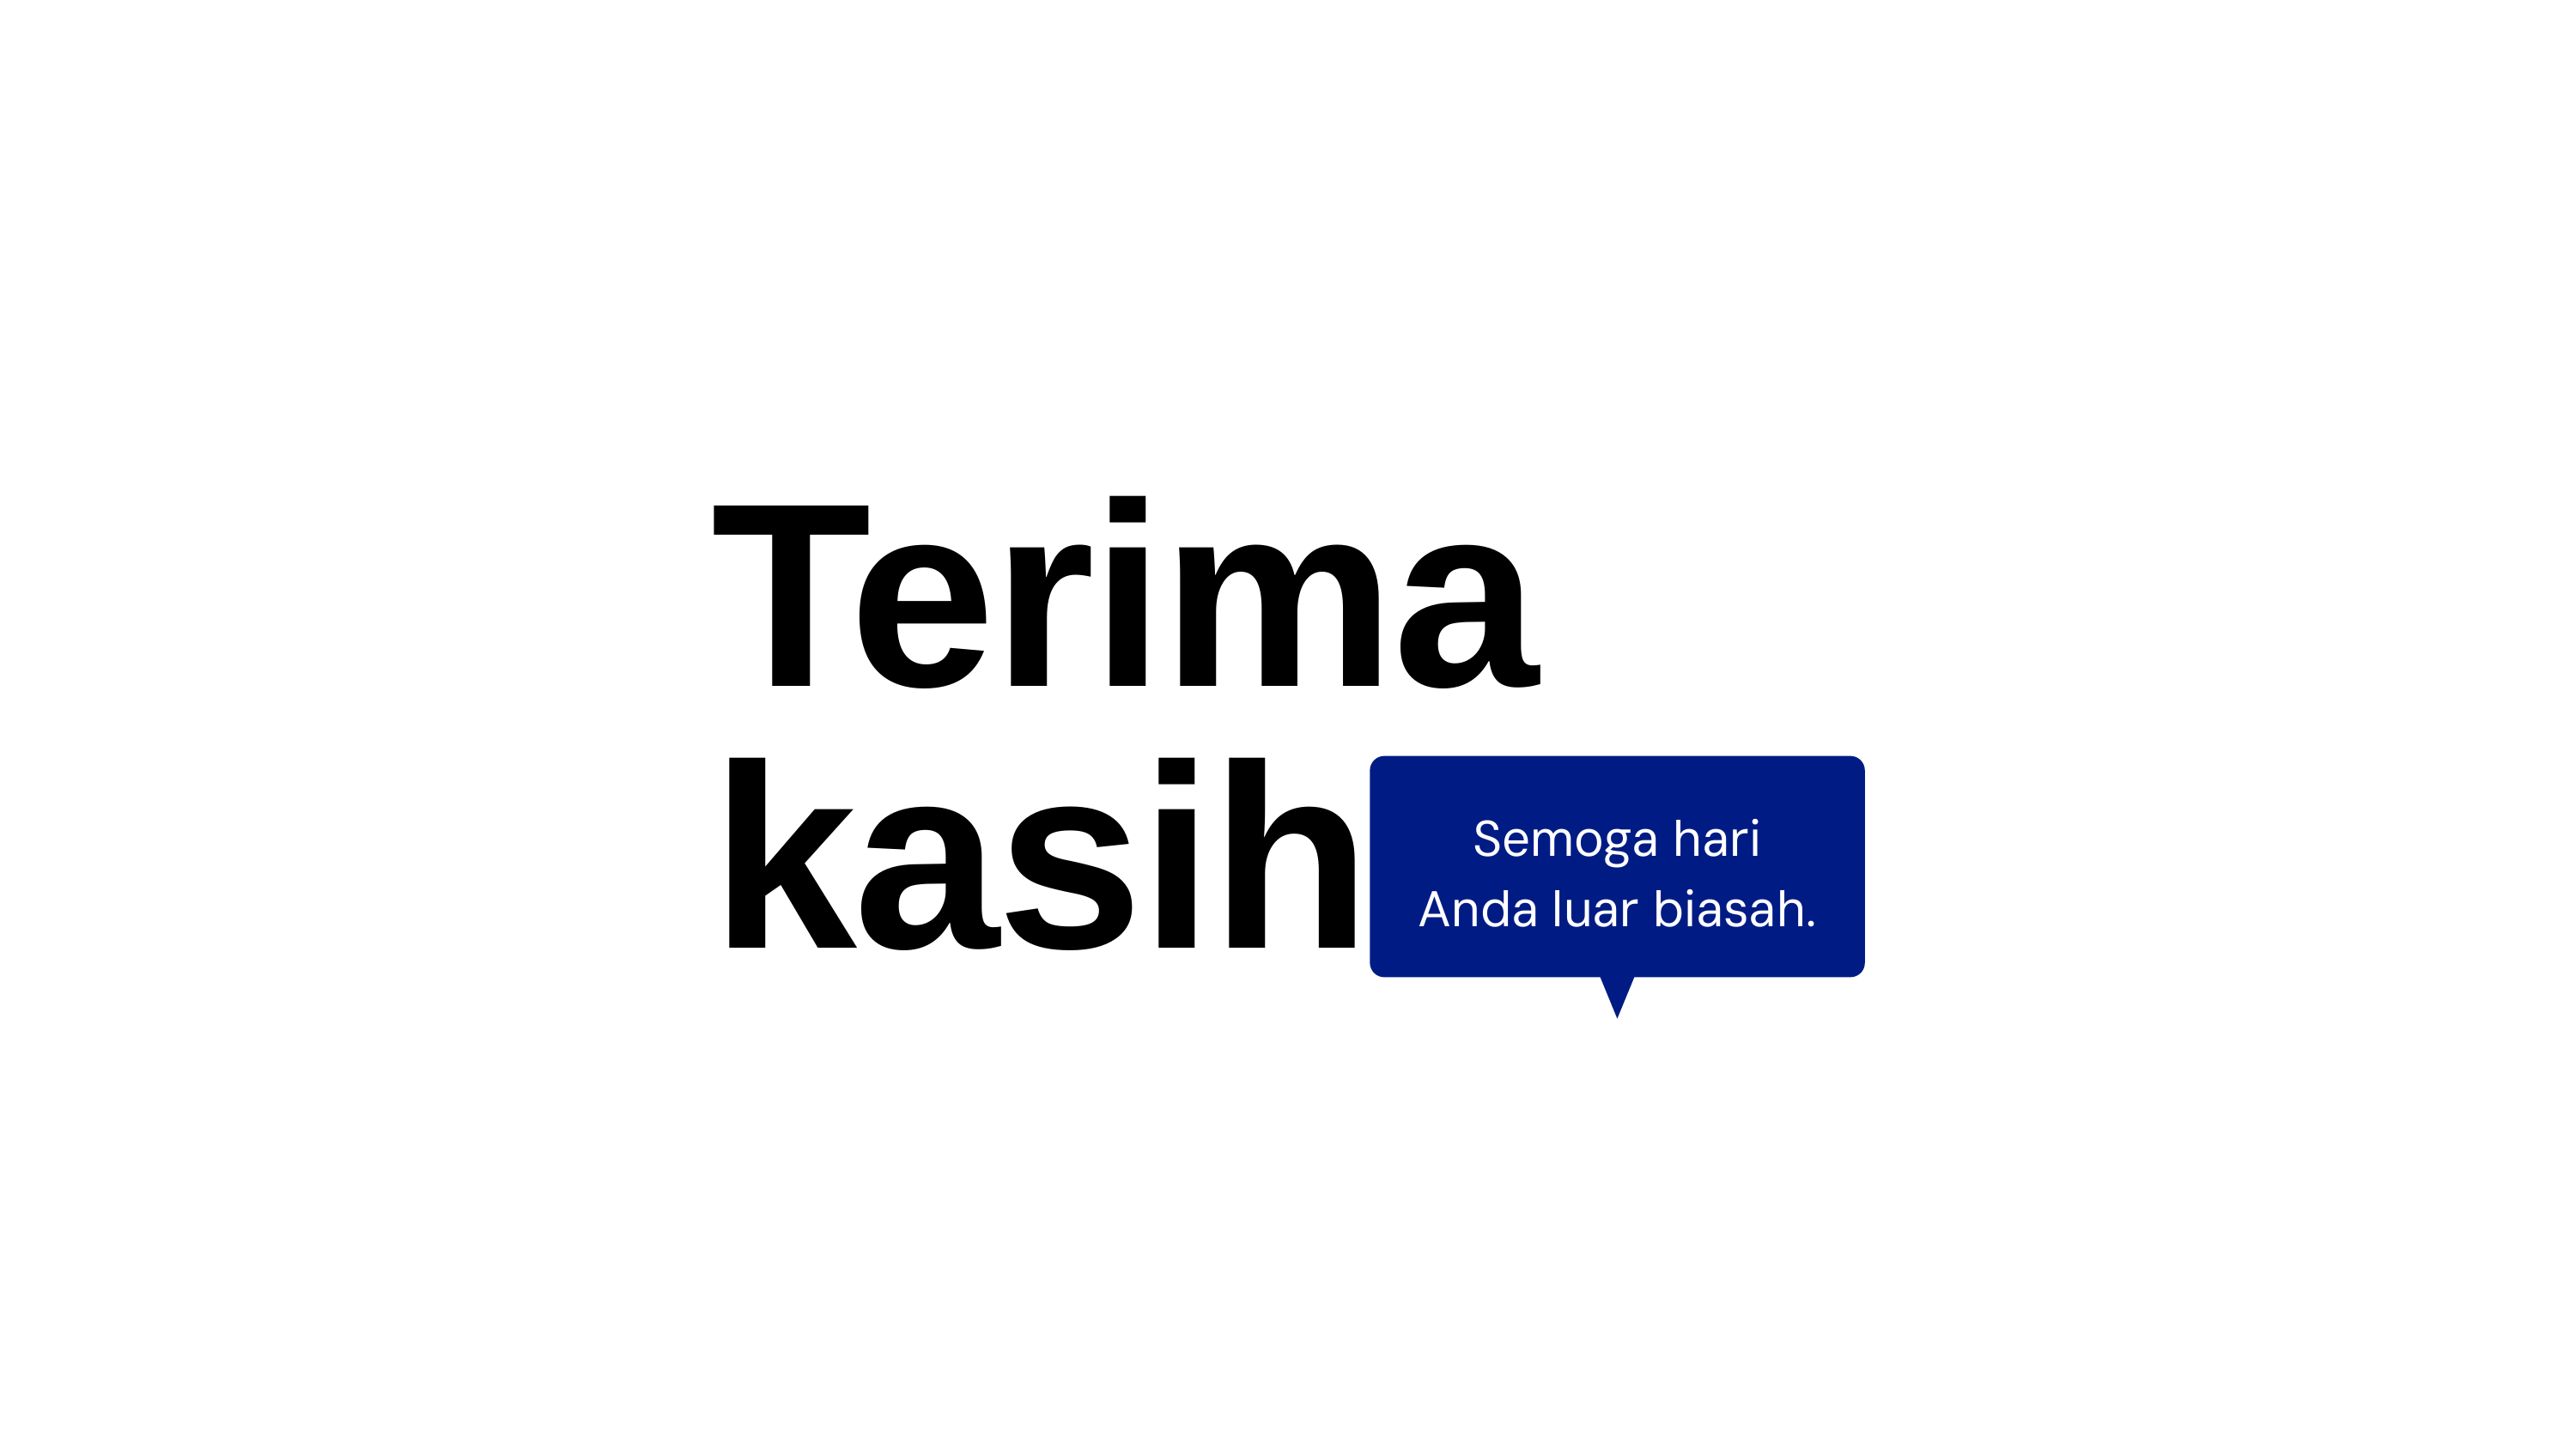

Terima
kasih

Semoga hari Anda luar biasah.